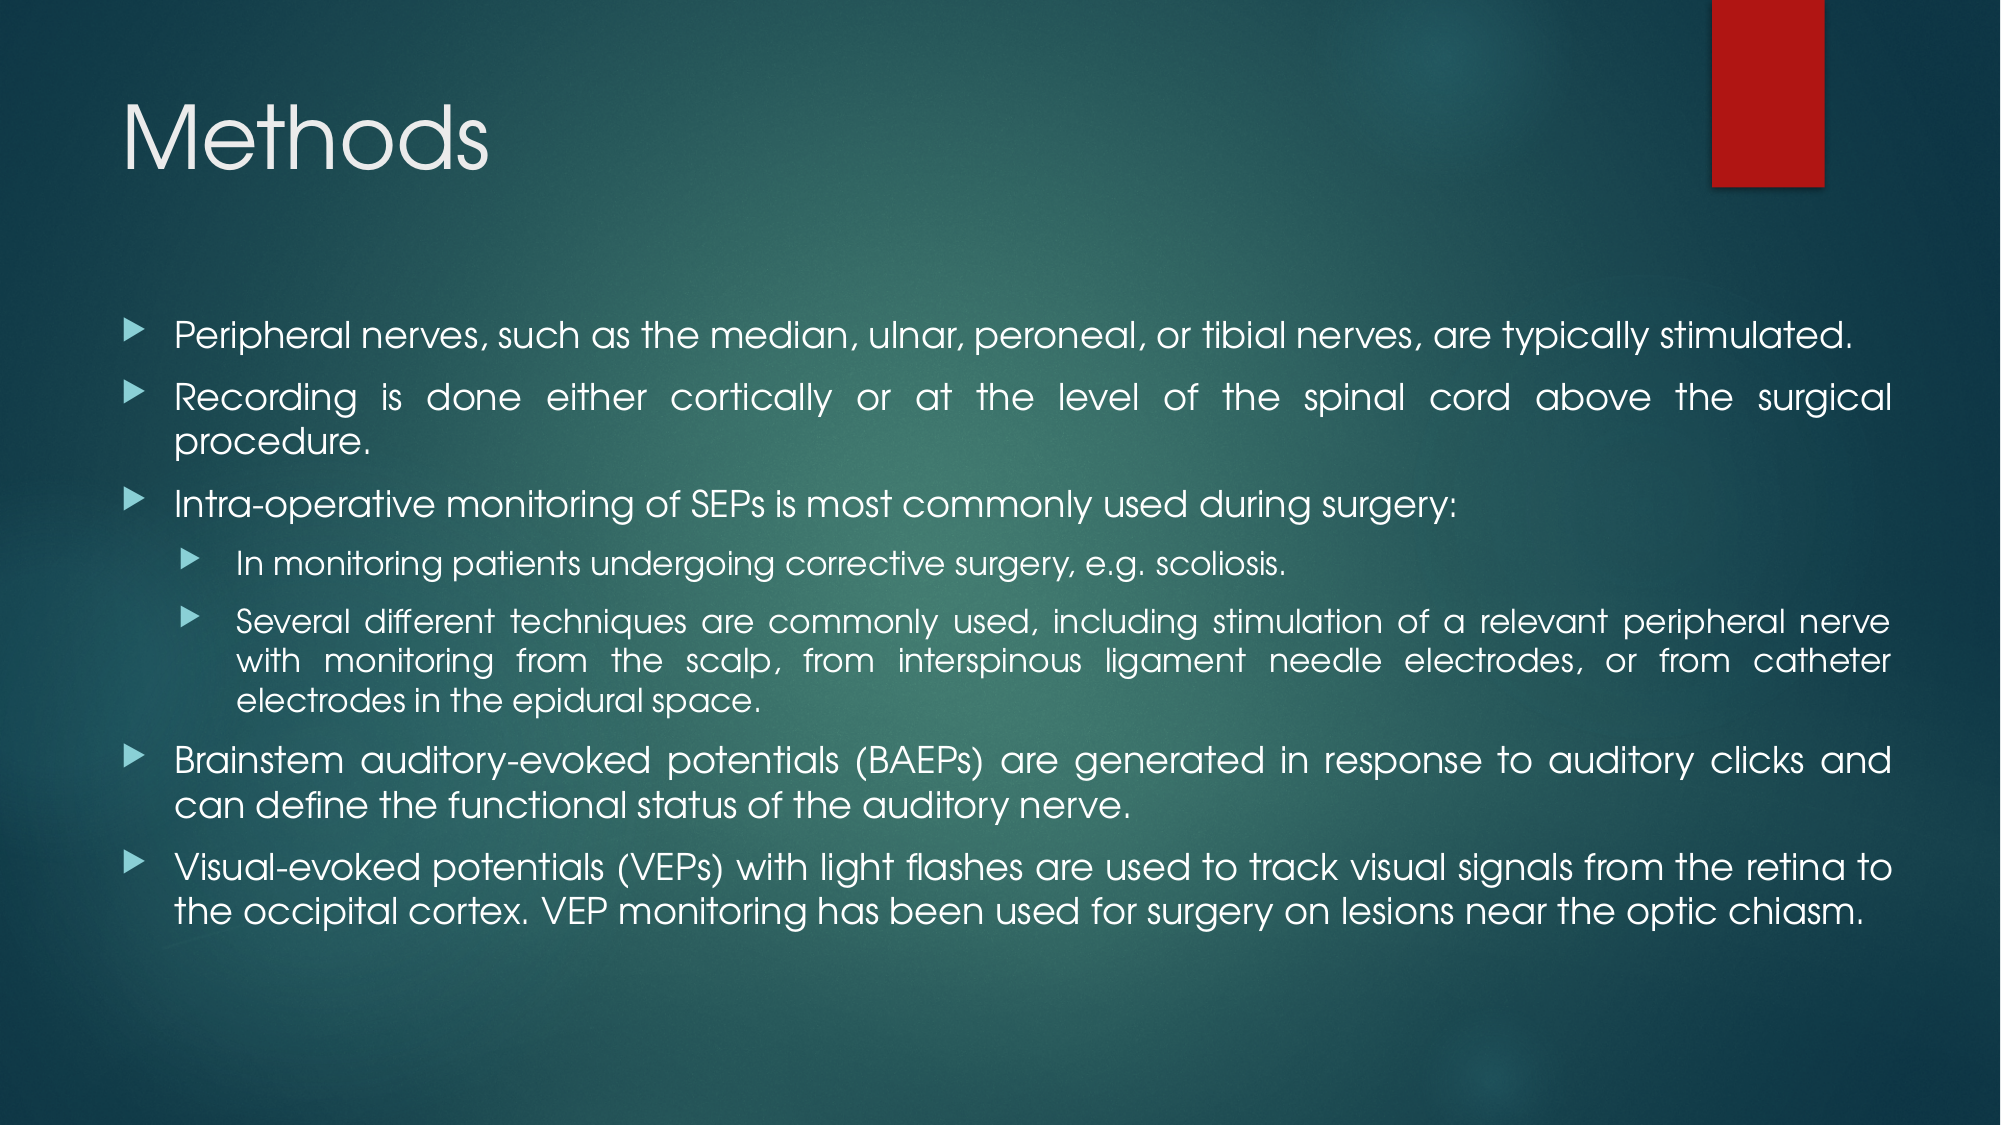

# Methods
Peripheral nerves, such as the median, ulnar, peroneal, or tibial nerves, are typically stimulated.
Recording is done either cortically or at the level of the spinal cord above the surgical procedure.
Intra-operative monitoring of SEPs is most commonly used during surgery:
In monitoring patients undergoing corrective surgery, e.g. scoliosis.
Several different techniques are commonly used, including stimulation of a relevant peripheral nerve with monitoring from the scalp, from interspinous ligament needle electrodes, or from catheter electrodes in the epidural space.
Brainstem auditory-evoked potentials (BAEPs) are generated in response to auditory clicks and can define the functional status of the auditory nerve.
Visual-evoked potentials (VEPs) with light flashes are used to track visual signals from the retina to the occipital cortex. VEP monitoring has been used for surgery on lesions near the optic chiasm.